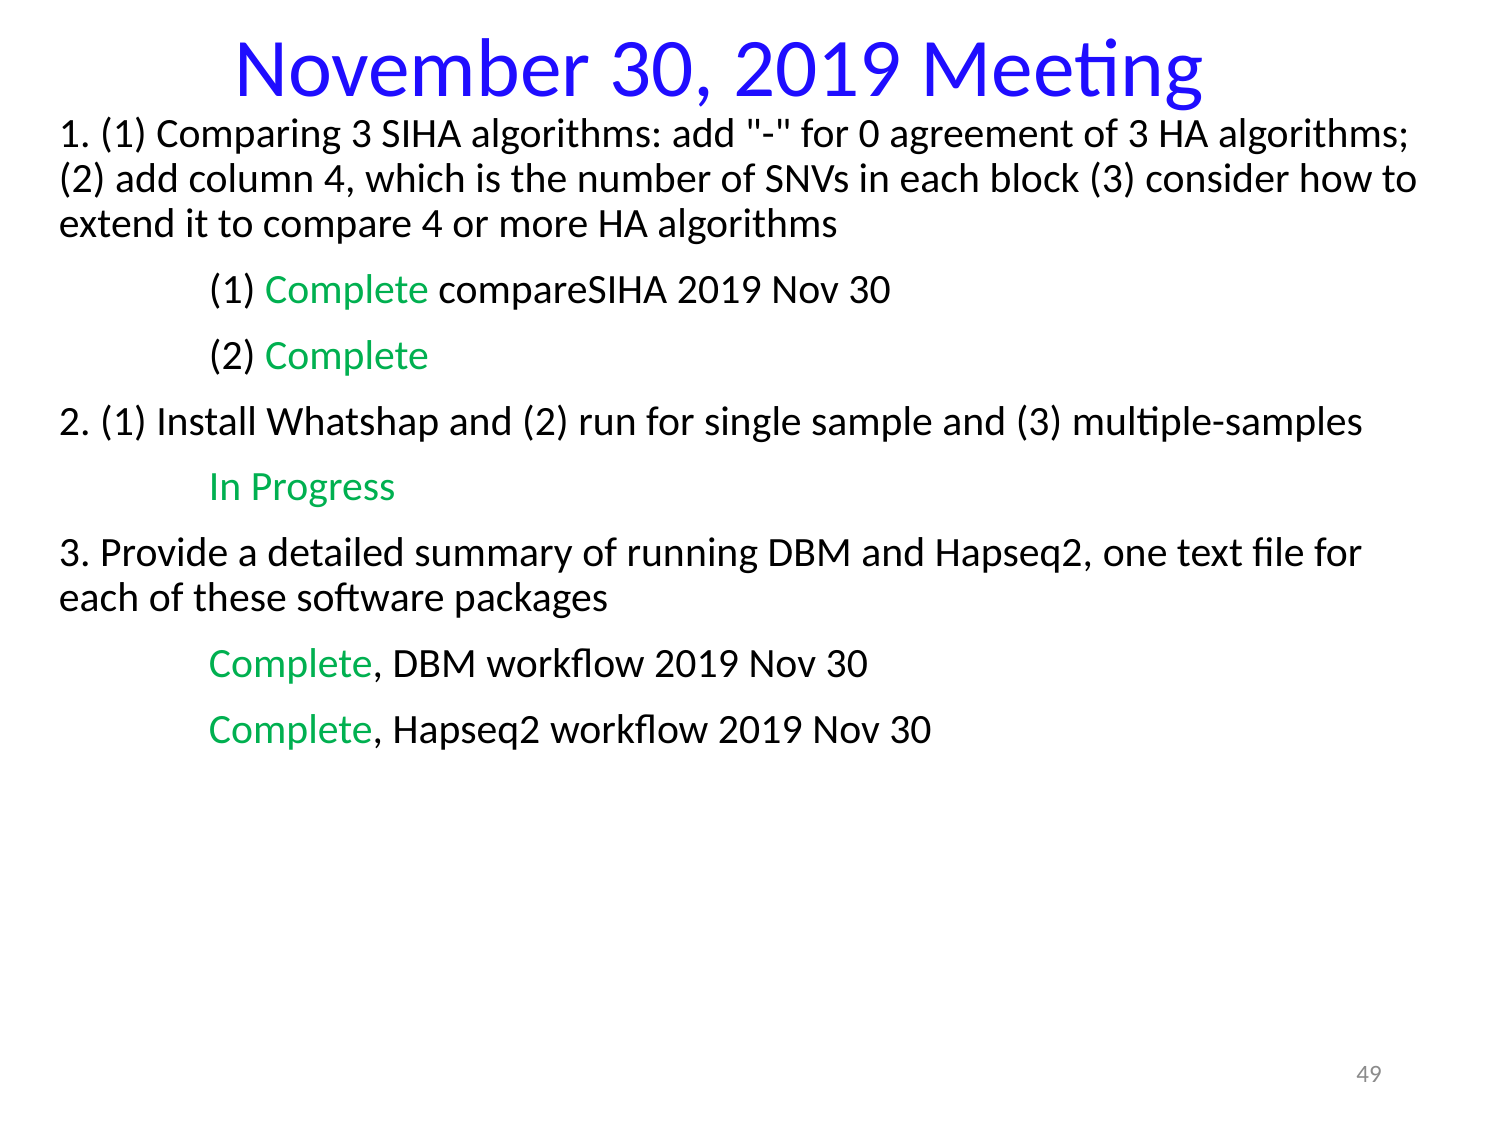

# November 30, 2019 Meeting
1. (1) Comparing 3 SIHA algorithms: add "-" for 0 agreement of 3 HA algorithms;  (2) add column 4, which is the number of SNVs in each block (3) consider how to extend it to compare 4 or more HA algorithms
	(1) Complete compareSIHA 2019 Nov 30
	(2) Complete
2. (1) Install Whatshap and (2) run for single sample and (3) multiple-samples
	In Progress
3. Provide a detailed summary of running DBM and Hapseq2, one text file for each of these software packages
	Complete, DBM workflow 2019 Nov 30
	Complete, Hapseq2 workflow 2019 Nov 30

49